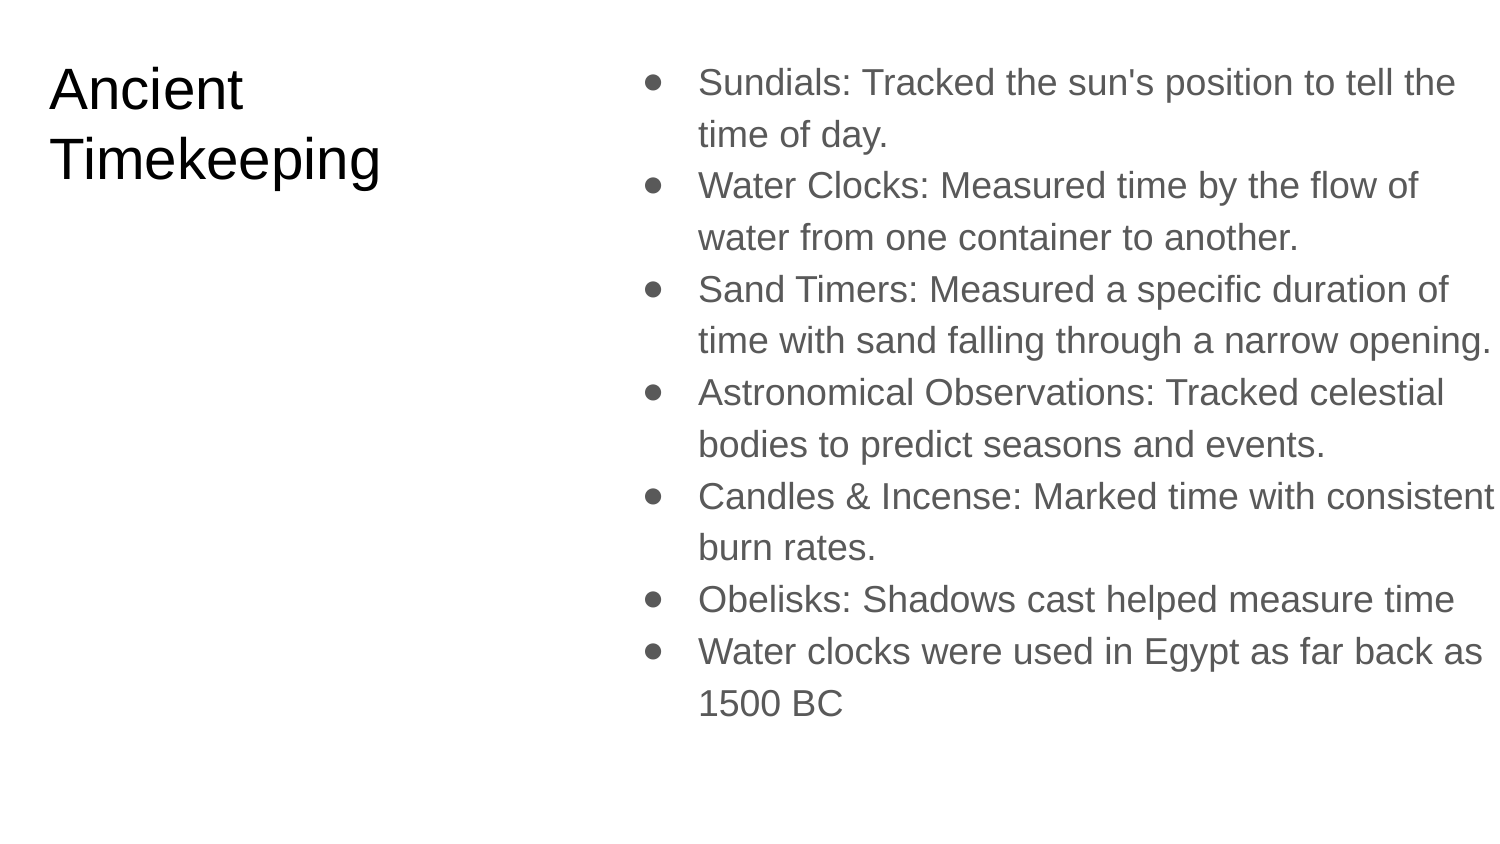

# Ancient Timekeeping
Sundials: Tracked the sun's position to tell the time of day.
Water Clocks: Measured time by the flow of water from one container to another.
Sand Timers: Measured a specific duration of time with sand falling through a narrow opening.
Astronomical Observations: Tracked celestial bodies to predict seasons and events.
Candles & Incense: Marked time with consistent burn rates.
Obelisks: Shadows cast helped measure time
Water clocks were used in Egypt as far back as 1500 BC